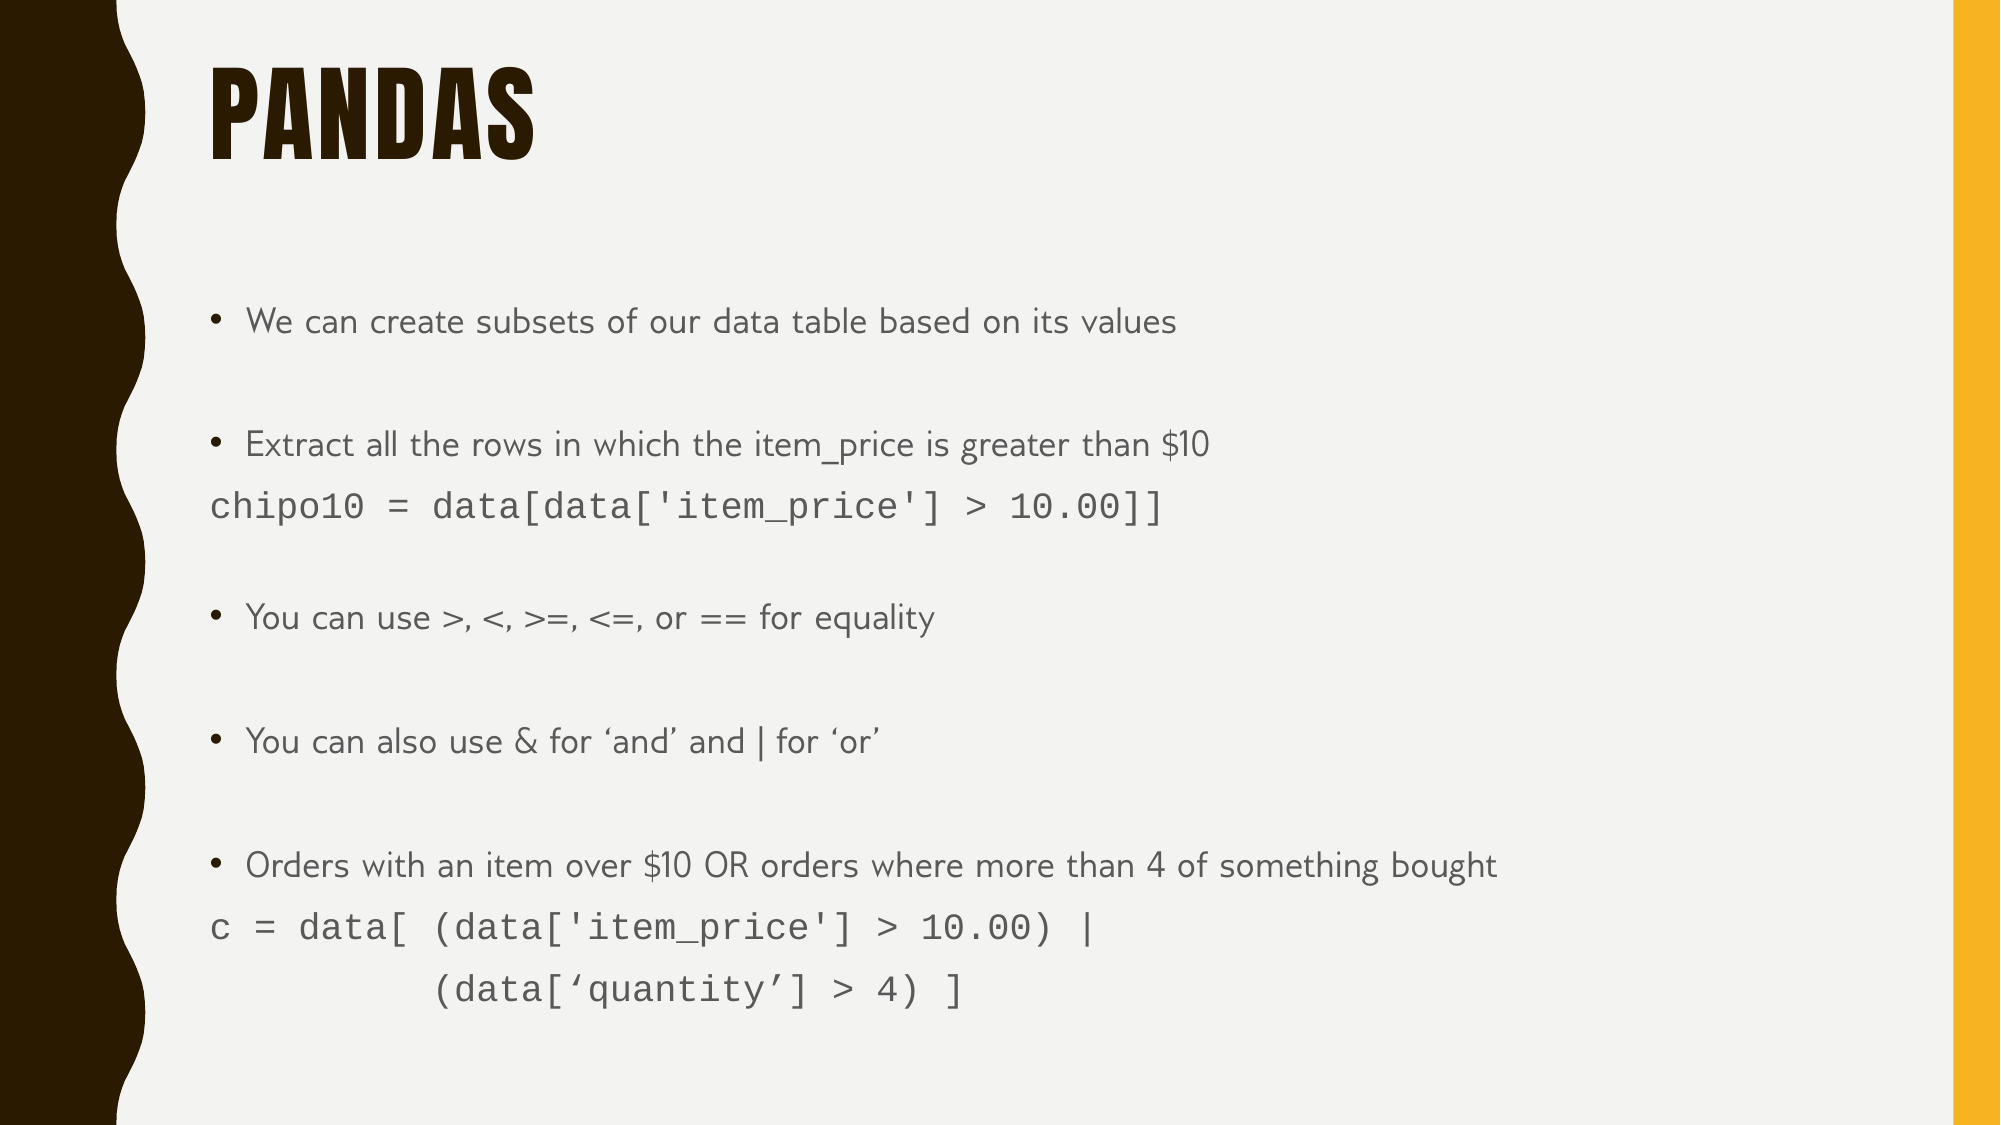

# Pandas
We can create subsets of our data table based on its values

Extract all the rows in which the item_price is greater than $10
chipo10 = data[data['item_price'] > 10.00]]
You can use >, <, >=, <=, or == for equality

You can also use & for ‘and’ and | for ‘or’

Orders with an item over $10 OR orders where more than 4 of something bought
c = data[ (data['item_price'] > 10.00) |
          (data[‘quantity’] > 4) ]